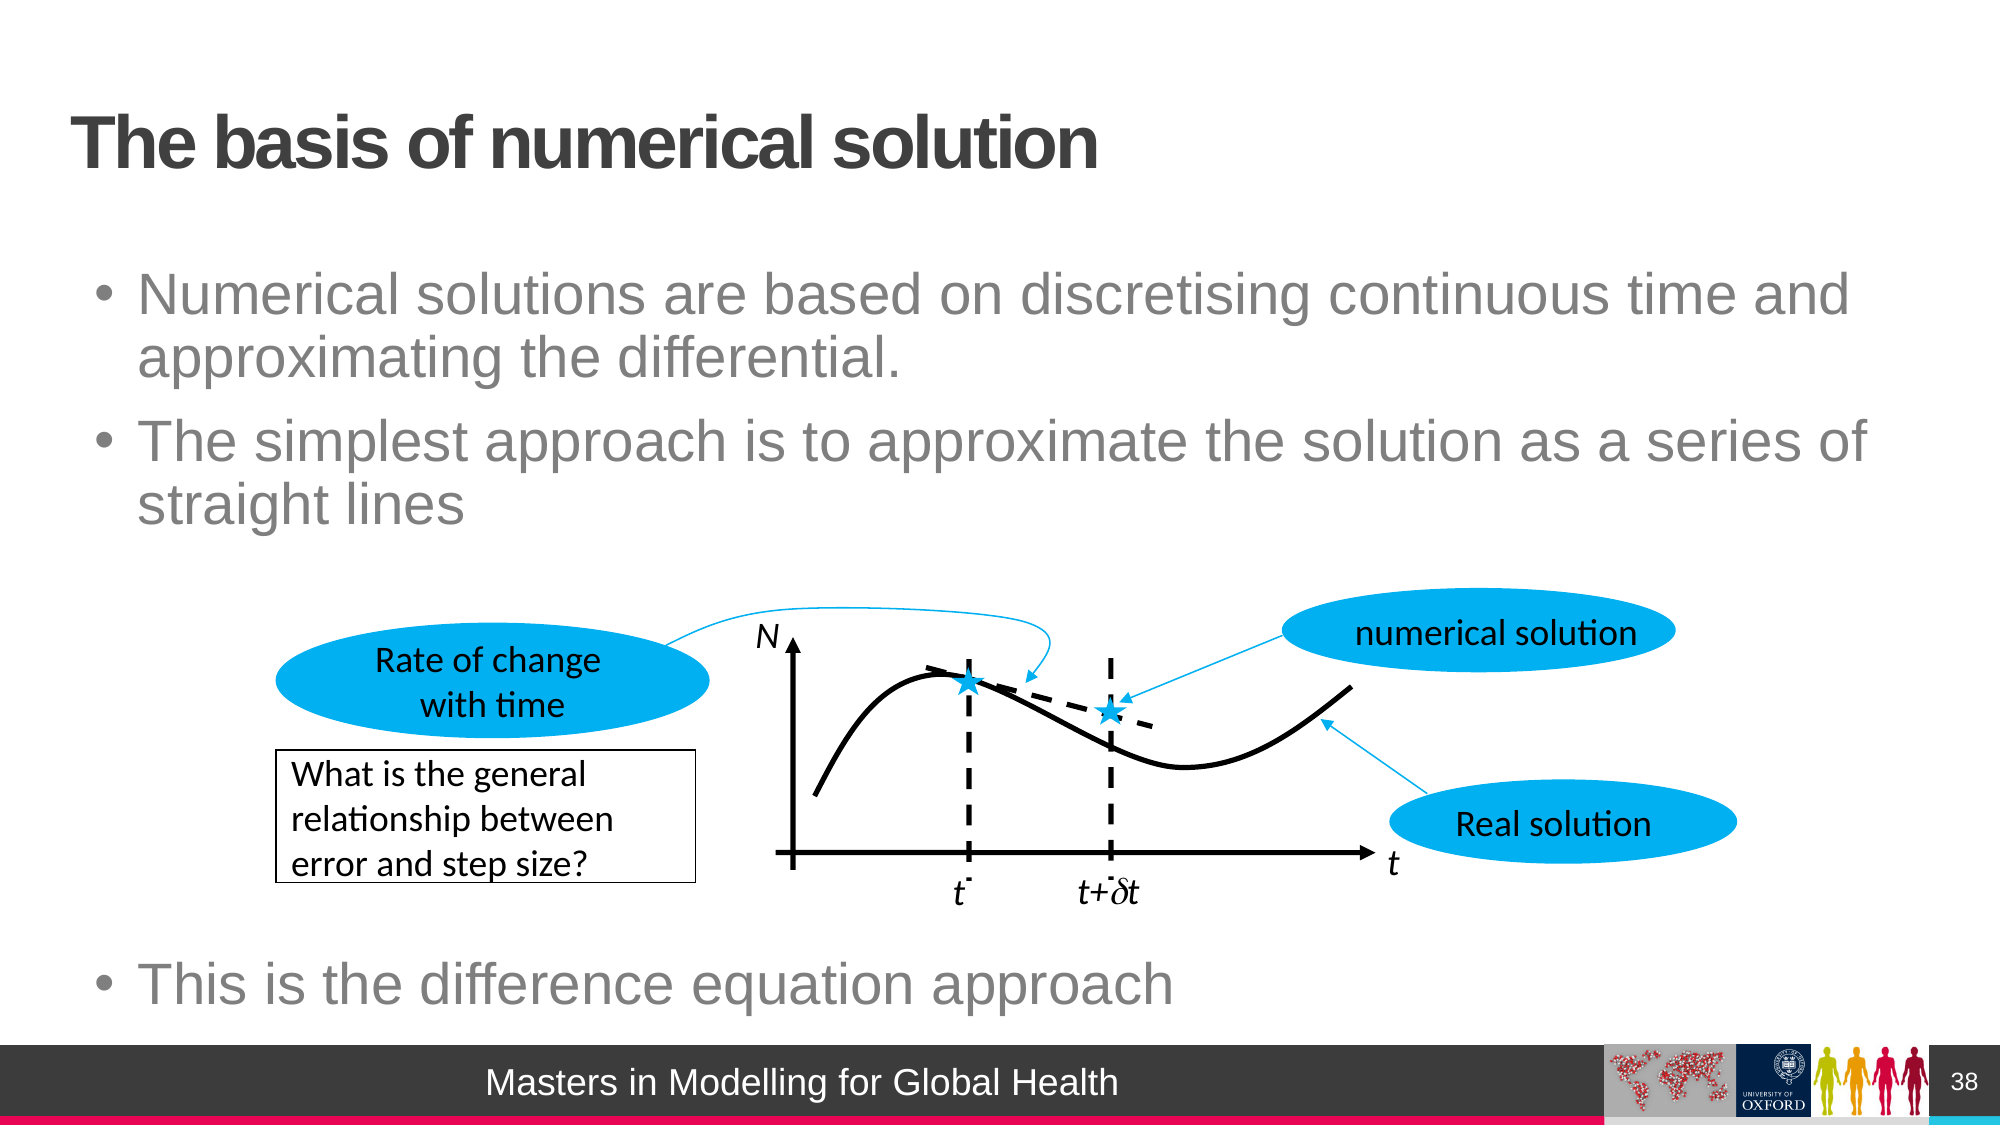

# The basis of numerical solution
Numerical solutions are based on discretising continuous time and approximating the differential.
The simplest approach is to approximate the solution as a series of straight lines

This is the difference equation approach
numerical solution
N

Rate of change
with time

What is the general relationship between error and step size?
Real solution
t

t+δt
t
38